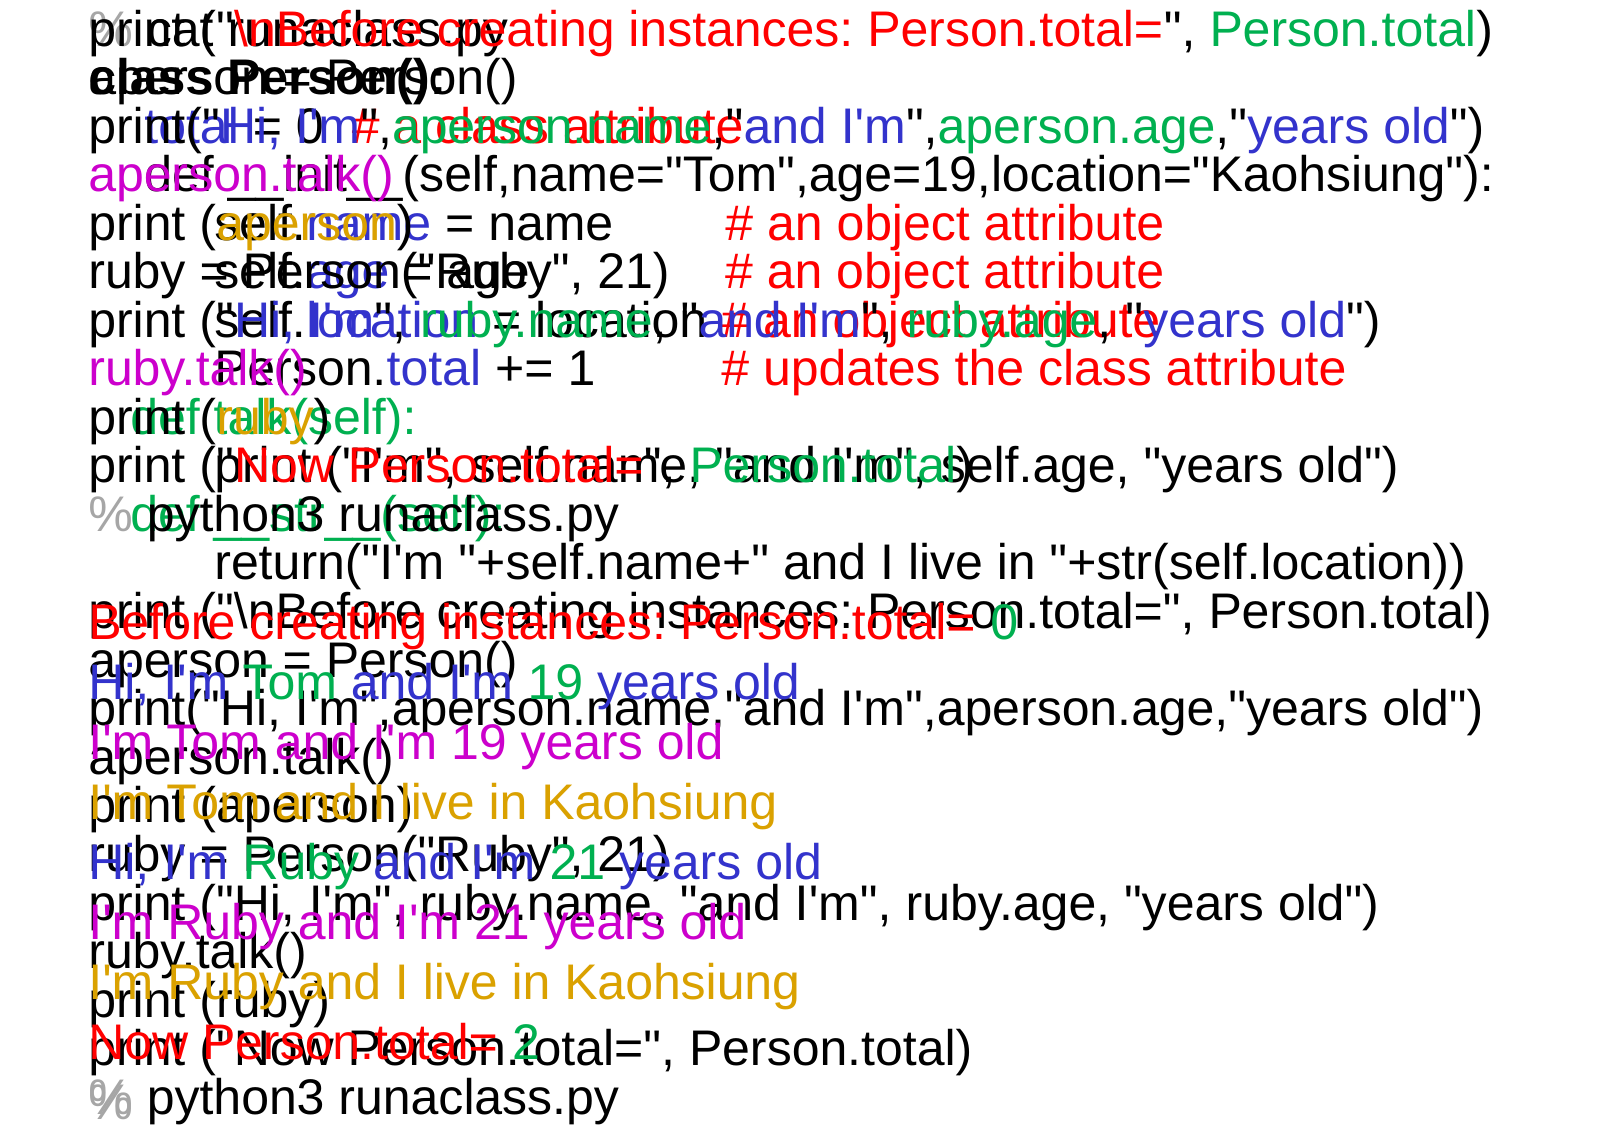

% cat runaclass.py
class Person():
    total = 0  # a class attribute
    def __init__(self,name="Tom",age=19,location="Kaohsiung"):
         self.name = name        # an object attribute
         self.age = age              # an object attribute
         self.location = location # an object attribute
         Person.total += 1         # updates the class attribute
   def talk(self):
         print ("I'm", self.name, "and I'm", self.age, "years old")
   def __str__(self):
         return("I'm "+self.name+" and I live in "+str(self.location))
print ("\nBefore creating instances: Person.total=", Person.total)
aperson = Person()
print("Hi, I'm",aperson.name,"and I'm",aperson.age,"years old")
aperson.talk()
print (aperson)
ruby = Person("Ruby", 21)
print ("Hi, I'm", ruby.name, "and I'm", ruby.age, "years old")
ruby.talk()
print (ruby)
print ("Now Person.total=", Person.total)
% python3 runaclass.py

Before creating instances: Person.total= 0
Hi, I'm Tom and I'm 19 years old
I'm Tom and I'm 19 years old
I'm Tom and I live in Kaohsiung
Hi, I'm Ruby and I'm 21 years old
I'm Ruby and I'm 21 years old
I'm Ruby and I live in Kaohsiung
Now Person.total= 2
%
print ("\nBefore creating instances: Person.total=", Person.total)
aperson = Person()
print("Hi, I'm",aperson.name,"and I'm",aperson.age,"years old")
aperson.talk()
print (aperson)
ruby = Person("Ruby", 21)
print ("Hi, I'm", ruby.name, "and I'm", ruby.age, "years old")
ruby.talk()
print (ruby)
print ("Now Person.total=", Person.total)
% python3 runaclass.py

Before creating instances: Person.total= 0
Hi, I'm Tom and I'm 19 years old
I'm Tom and I'm 19 years old
I'm Tom and I live in Kaohsiung
Hi, I'm Ruby and I'm 21 years old
I'm Ruby and I'm 21 years old
I'm Ruby and I live in Kaohsiung
Now Person.total= 2
%